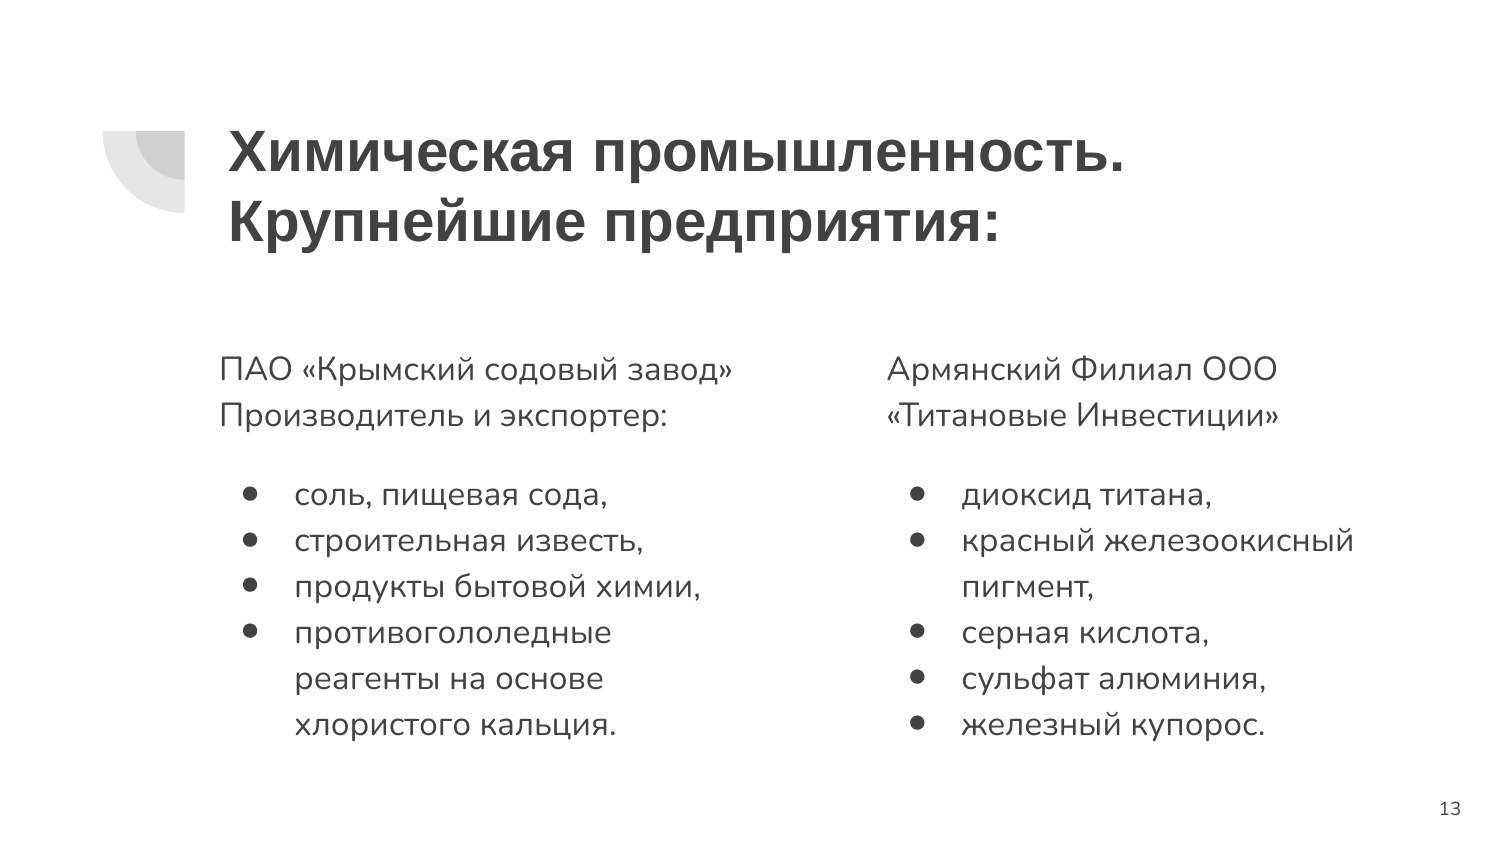

# Химическая промышленность.
Крупнейшие предприятия:
ПАО «Крымский содовый завод» Производитель и экспортер:
соль, пищевая сода,
строительная известь,
продукты бытовой химии,
противогололедные реагенты на основе хлористого кальция.
Армянский Филиал ООО «Титановые Инвестиции»
диоксид титана,
красный железоокисный пигмент,
серная кислота,
сульфат алюминия,
железный купорос.
13